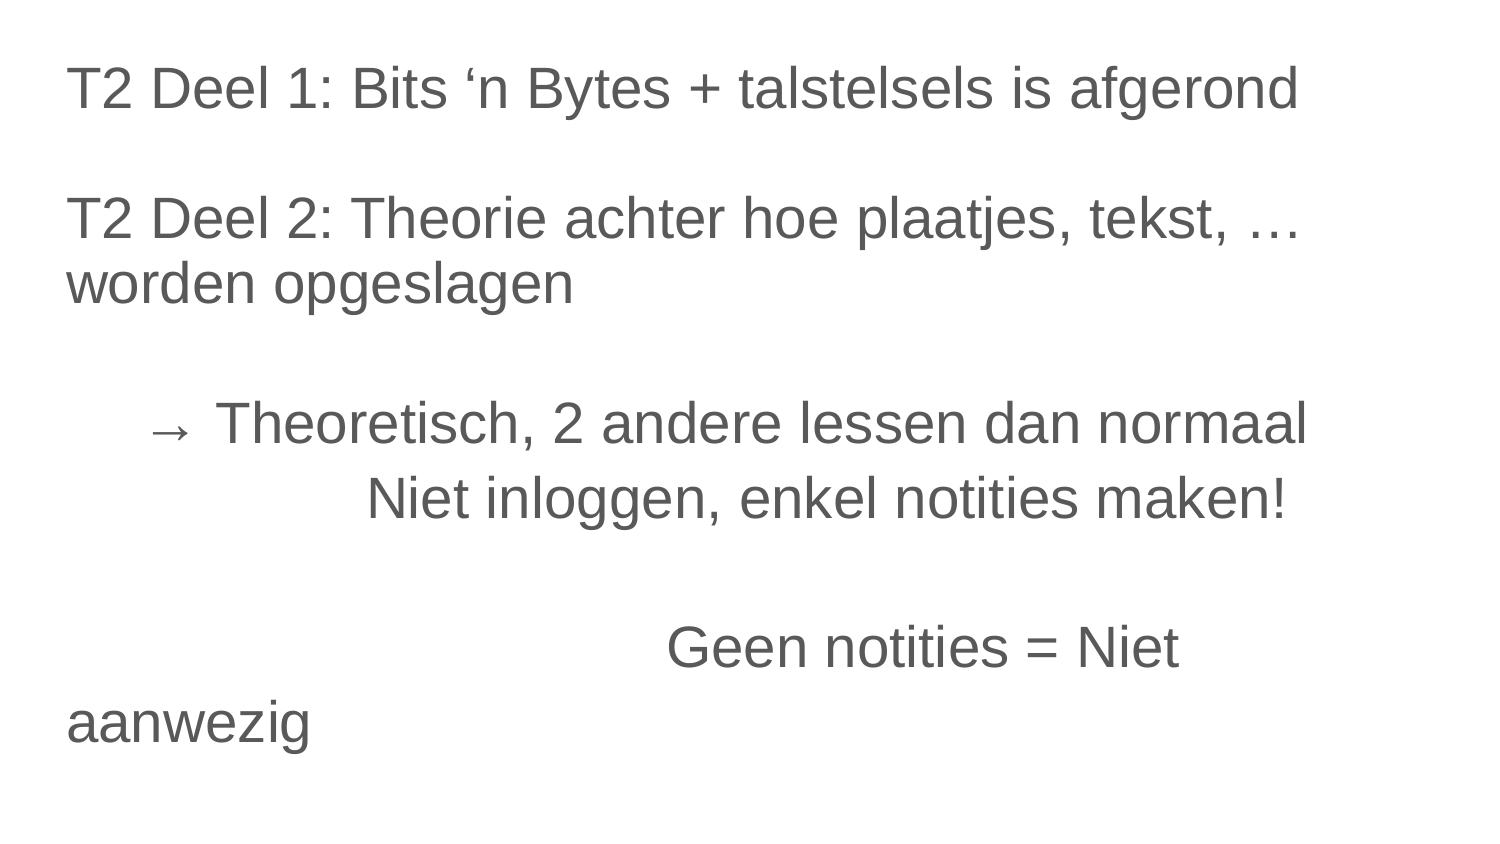

T2 Deel 1: Bits ‘n Bytes + talstelsels is afgerond

T2 Deel 2: Theorie achter hoe plaatjes, tekst, … worden opgeslagen

→ Theoretisch, 2 andere lessen dan normaal
		Niet inloggen, enkel notities maken!
				Geen notities = Niet aanwezig